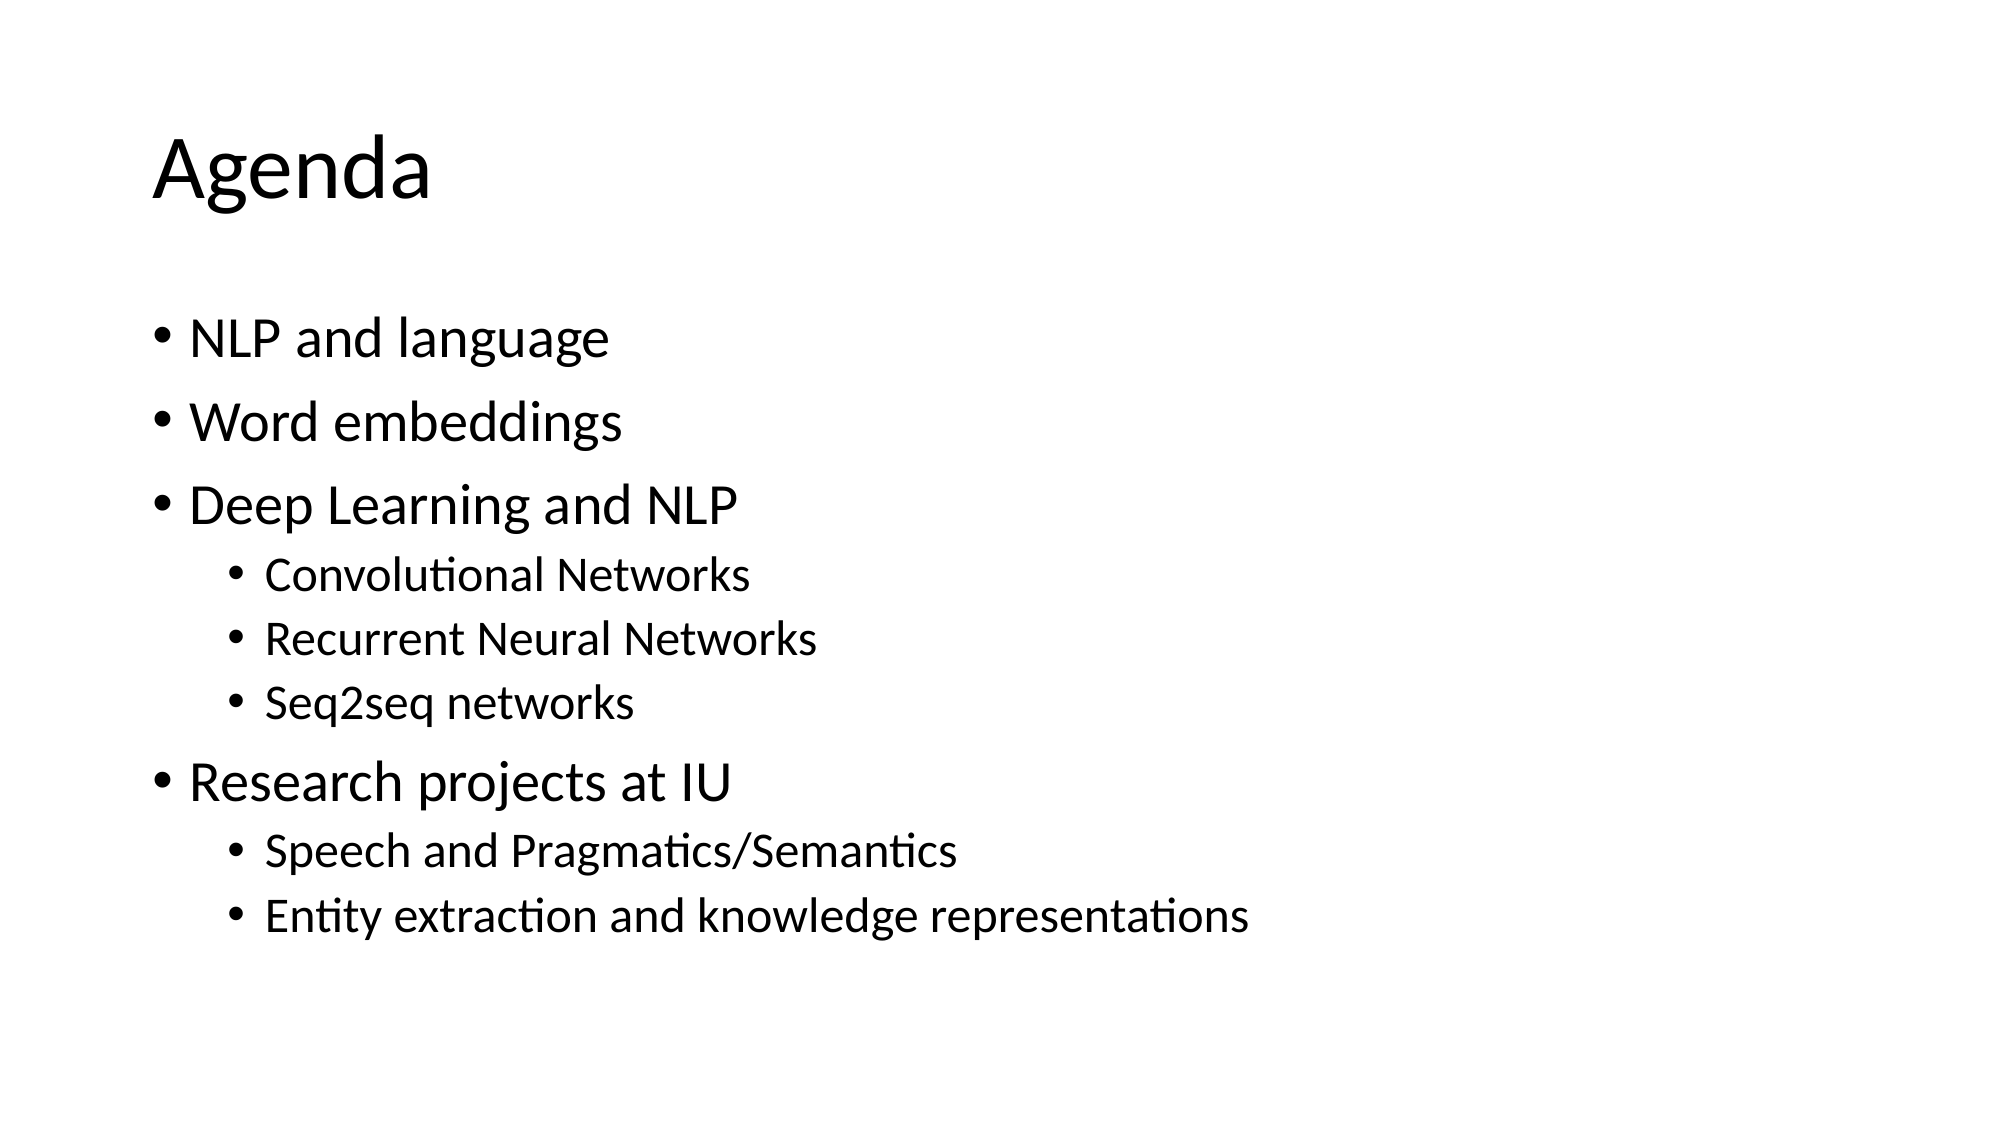

# Agenda
NLP and language
Word embeddings
Deep Learning and NLP
Convolutional Networks
Recurrent Neural Networks
Seq2seq networks
Research projects at IU
Speech and Pragmatics/Semantics
Entity extraction and knowledge representations